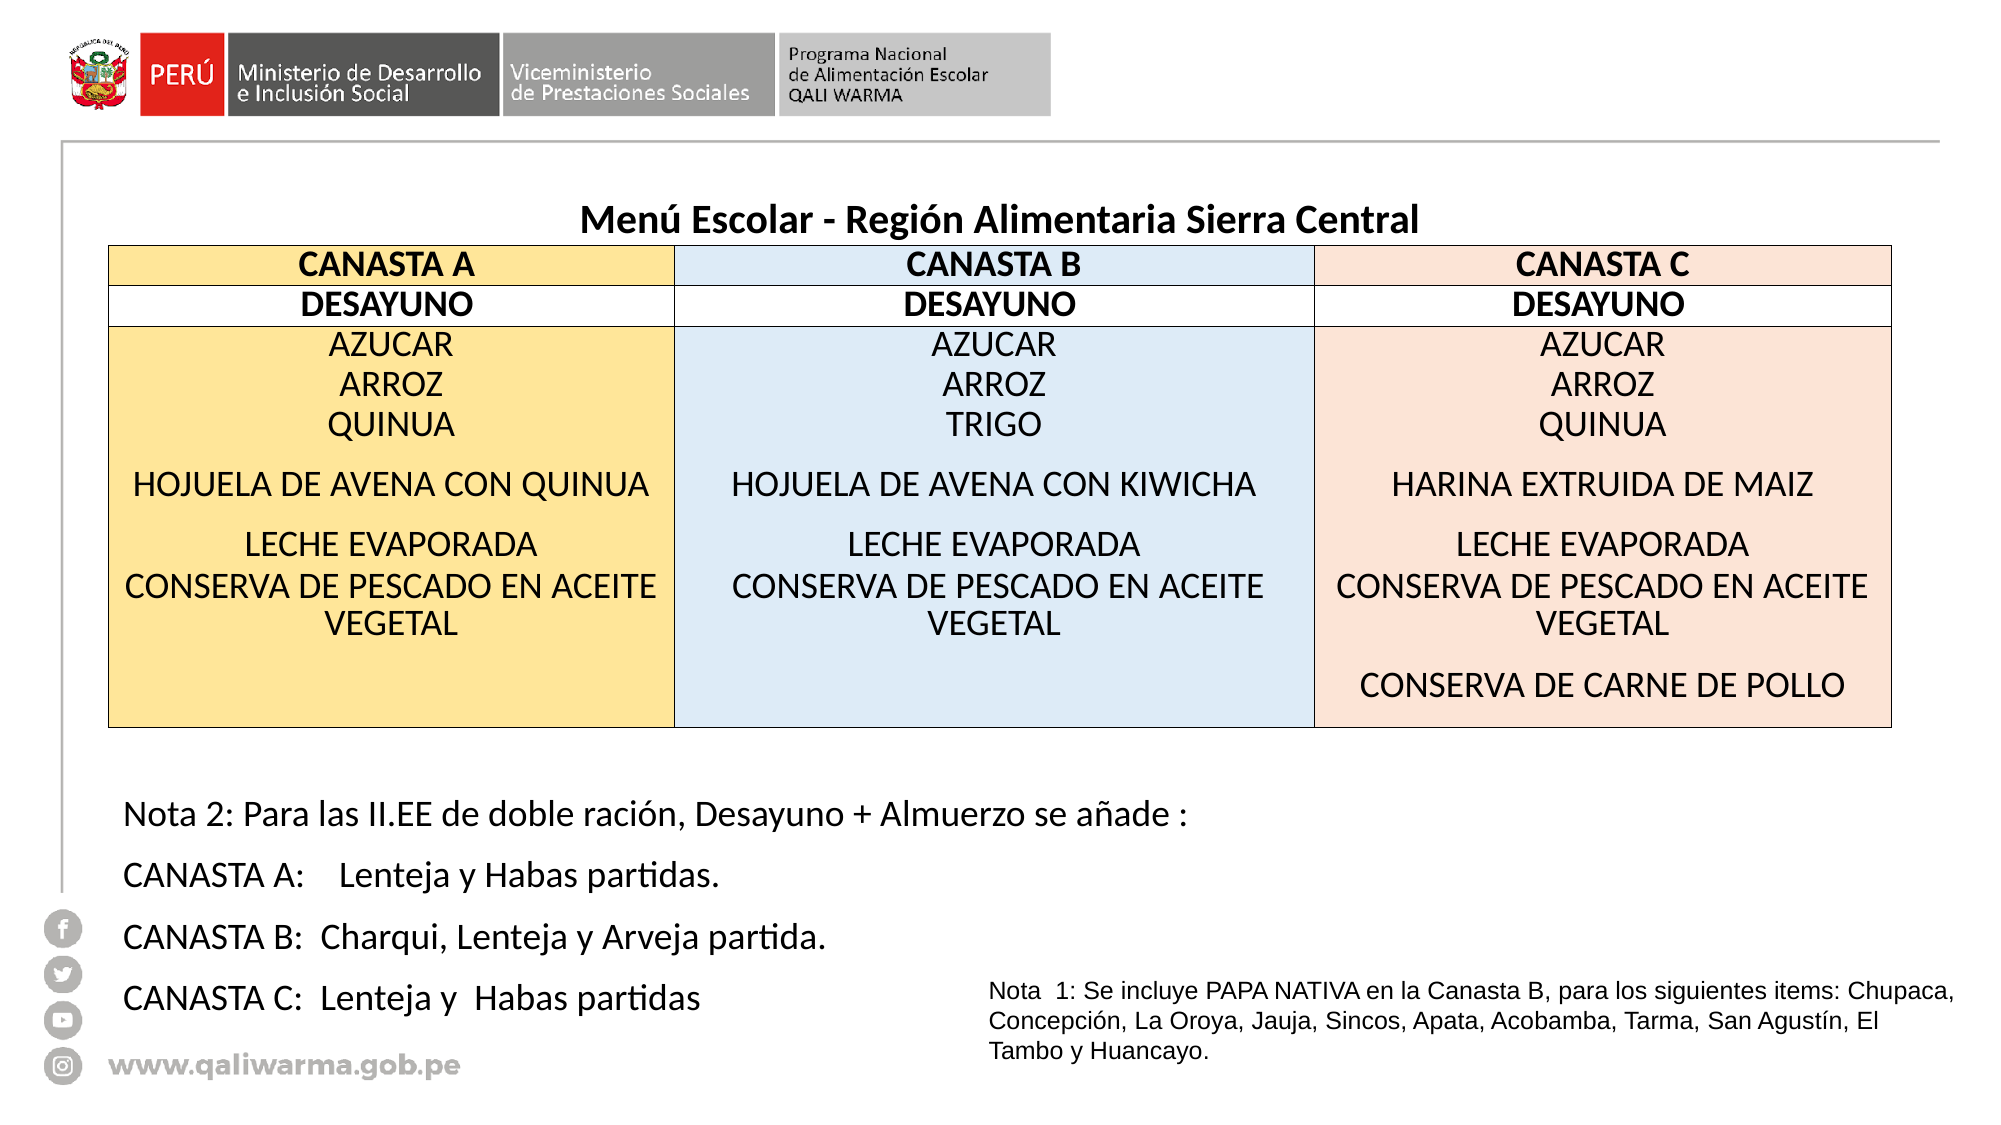

| Menú Escolar - Región Alimentaria Sierra Central |  |  |
| --- | --- | --- |
| CANASTA A | CANASTA B | CANASTA C |
| DESAYUNO | DESAYUNO | DESAYUNO |
| AZUCAR | AZUCAR | AZUCAR |
| ARROZ | ARROZ | ARROZ |
| QUINUA | TRIGO | QUINUA |
| HOJUELA DE AVENA CON QUINUA | HOJUELA DE AVENA CON KIWICHA | HARINA EXTRUIDA DE MAIZ |
| LECHE EVAPORADA | LECHE EVAPORADA | LECHE EVAPORADA |
| CONSERVA DE PESCADO EN ACEITE VEGETAL | CONSERVA DE PESCADO EN ACEITE VEGETAL | CONSERVA DE PESCADO EN ACEITE VEGETAL |
|  |  | CONSERVA DE CARNE DE POLLO |
Nota 2: Para las II.EE de doble ración, Desayuno + Almuerzo se añade :
CANASTA A:    Lenteja y Habas partidas.
CANASTA B:  Charqui, Lenteja y Arveja partida.
CANASTA C:  Lenteja y  Habas partidas
Nota  1: Se incluye PAPA NATIVA en la Canasta B, para los siguientes items: Chupaca, Concepción, La Oroya, Jauja, Sincos, Apata, Acobamba, Tarma, San Agustín, El Tambo y Huancayo.